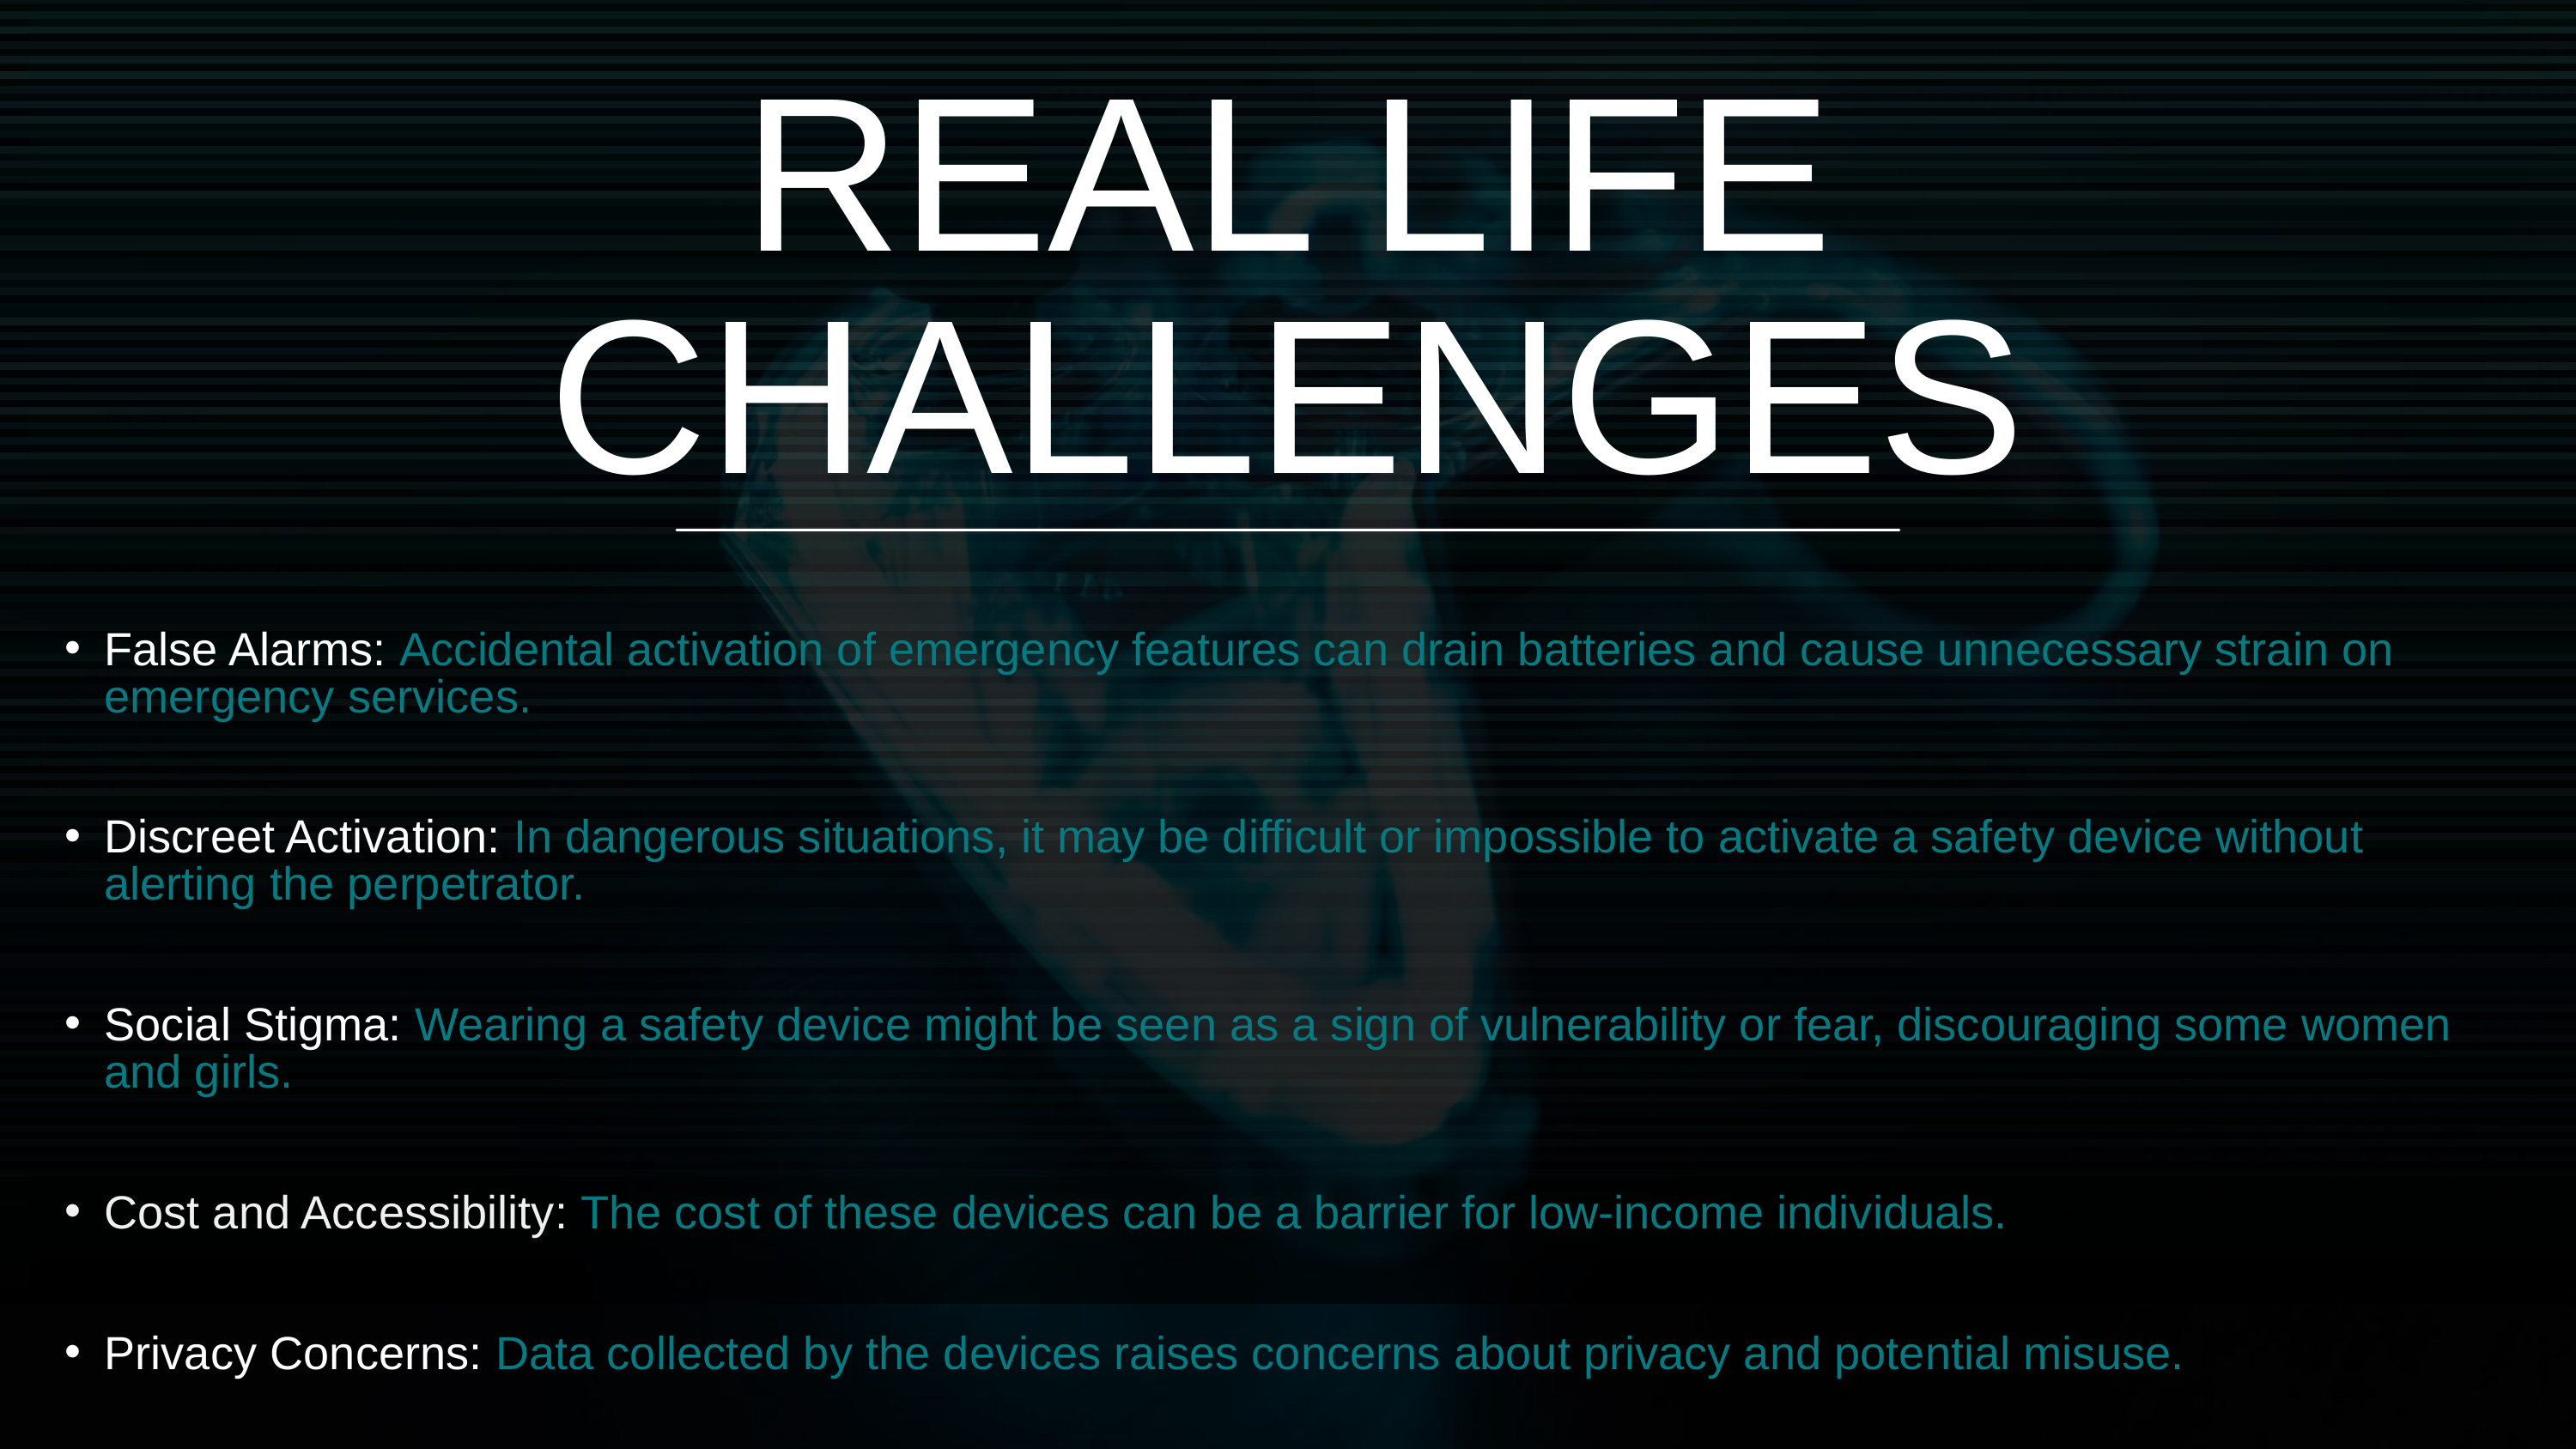

REAL LIFE CHALLENGES

False Alarms: Accidental activation of emergency features can drain batteries and cause unnecessary strain on emergency services.

Discreet Activation: In dangerous situations, it may be difficult or impossible to activate a safety device without alerting the perpetrator.

Social Stigma: Wearing a safety device might be seen as a sign of vulnerability or fear, discouraging some women and girls.

Cost and Accessibility: The cost of these devices can be a barrier for low-income individuals.

Privacy Concerns: Data collected by the devices raises concerns about privacy and potential misuse.